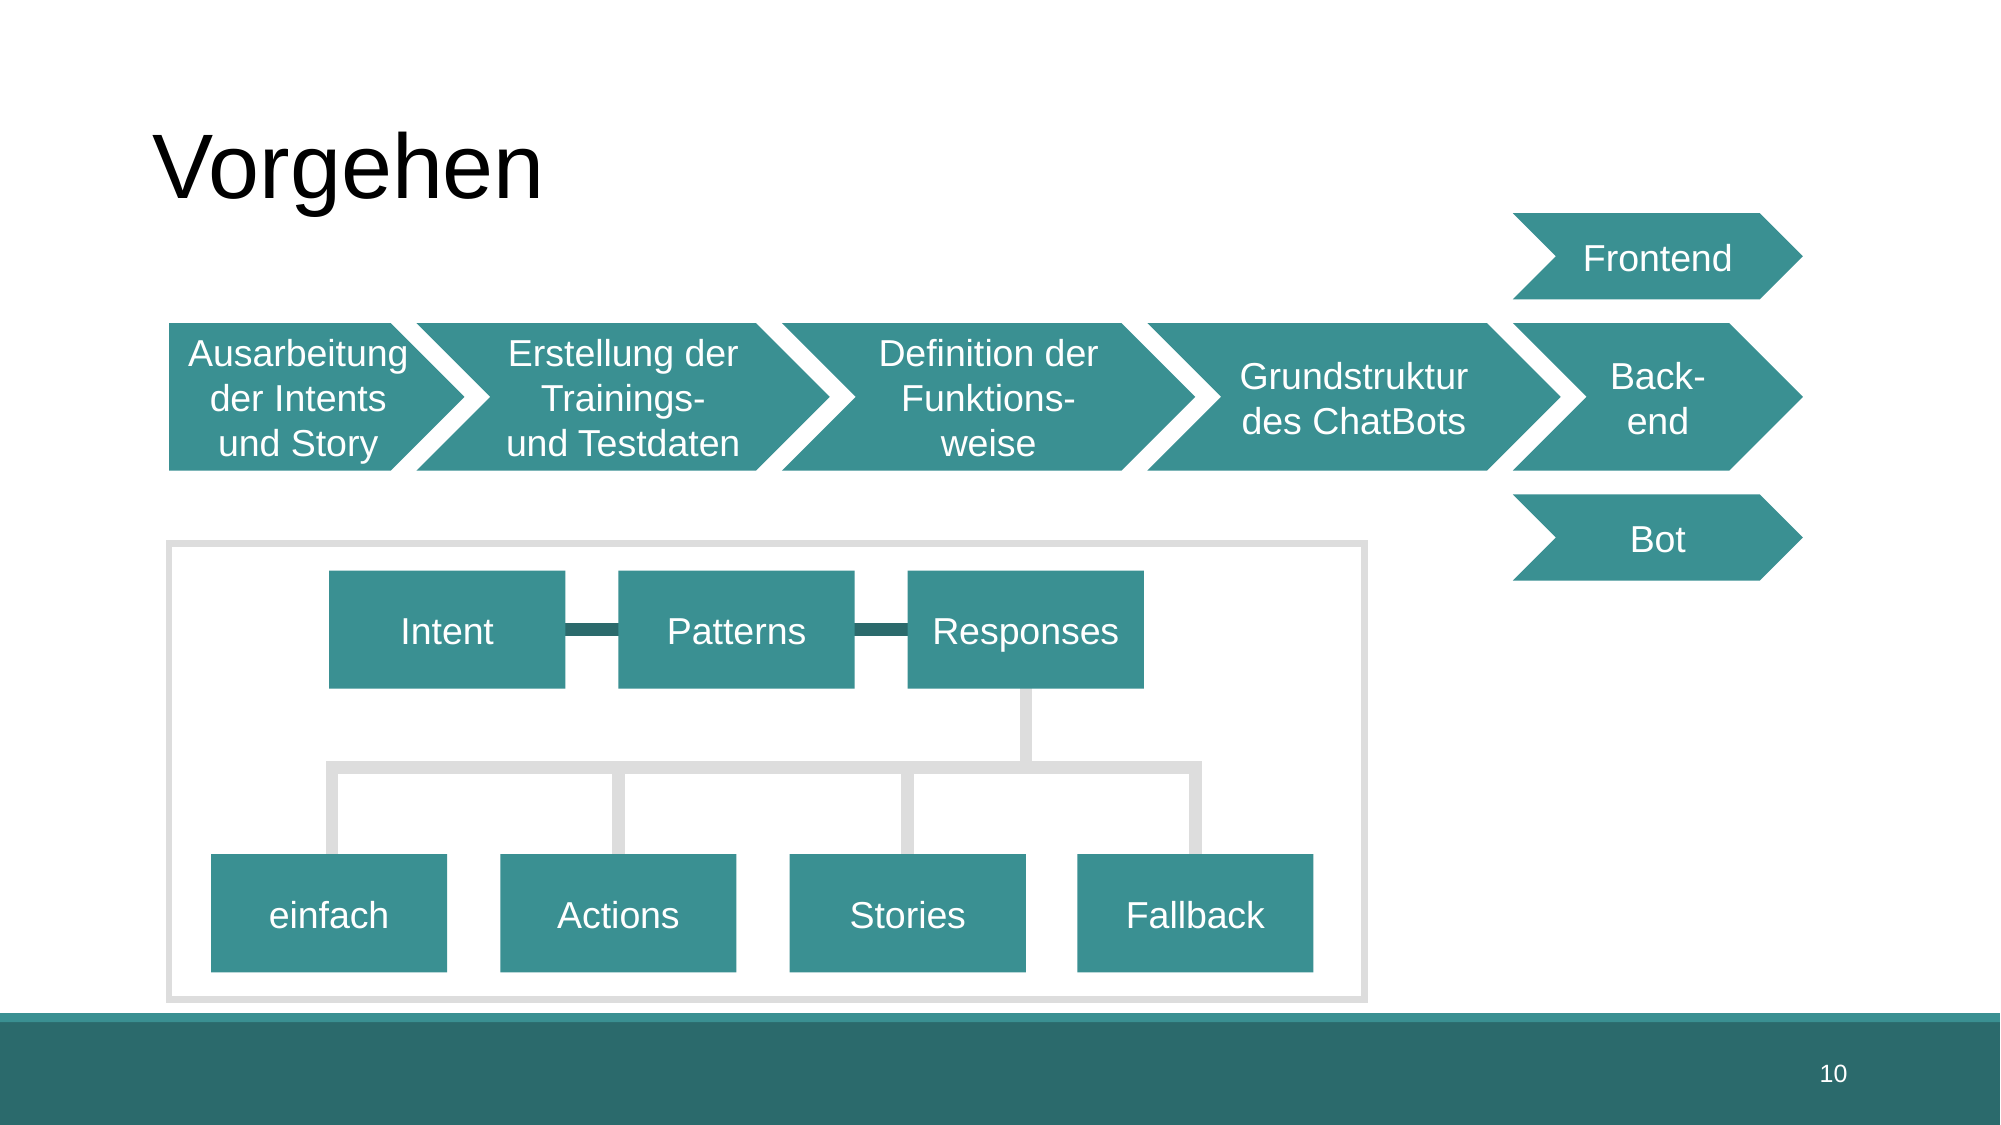

# Vorgehen
Frontend
Ausarbeitung der Intents und Story
Erstellung der Trainings- und Testdaten
Definition der Funktions-weise
Grundstruktur des ChatBots
Back-end
Bot

Intent
Patterns
Responses
Actions
Stories
Fallback
einfach
10